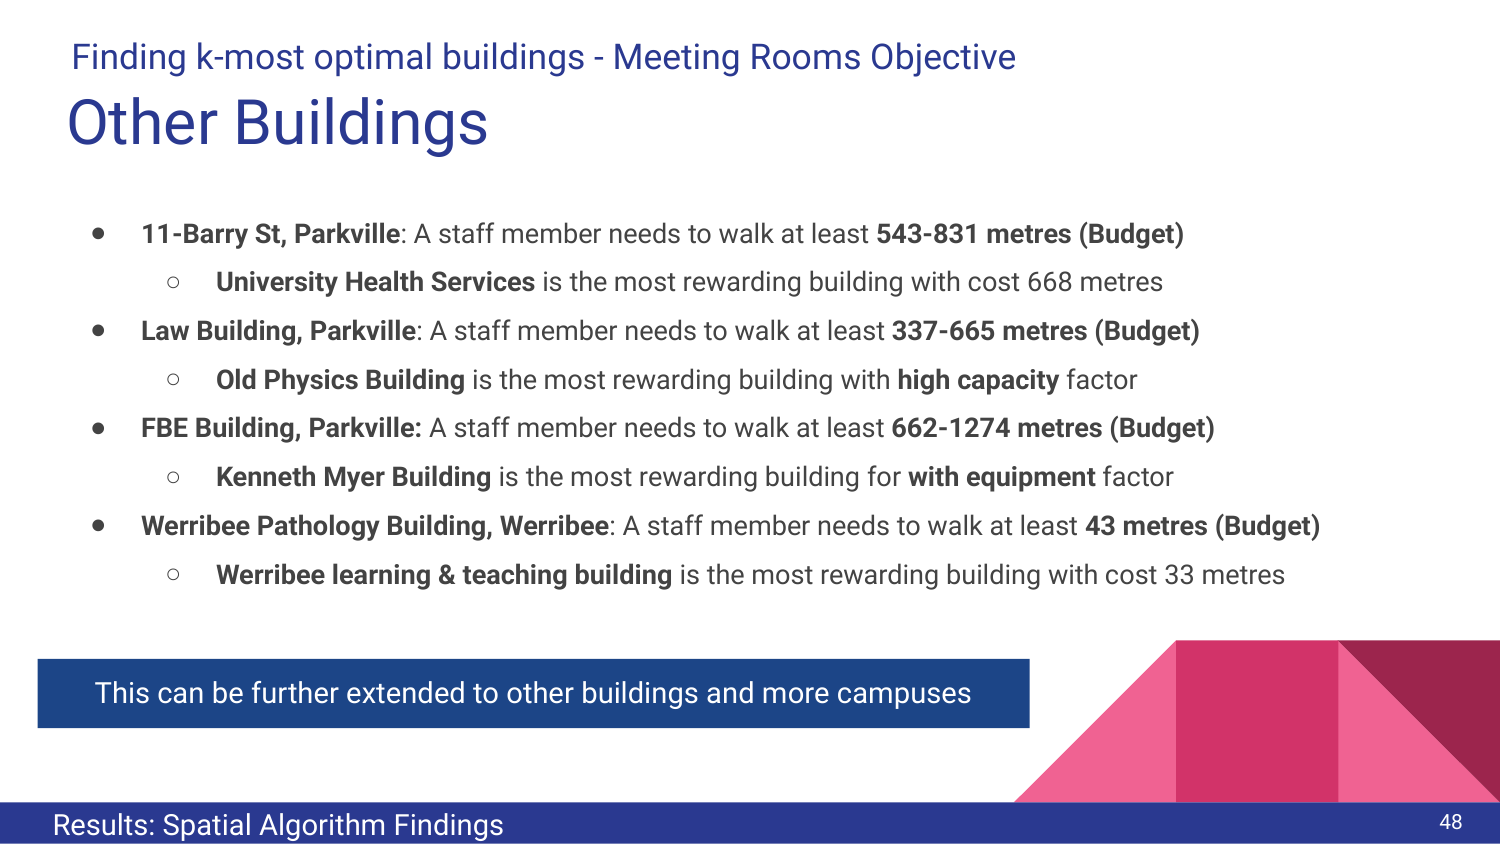

Finding k-most optimal buildings - Meeting Rooms Objective
# Other Buildings
11-Barry St, Parkville: A staff member needs to walk at least 543-831 metres (Budget)
University Health Services is the most rewarding building with cost 668 metres
Law Building, Parkville: A staff member needs to walk at least 337-665 metres (Budget)
Old Physics Building is the most rewarding building with high capacity factor
FBE Building, Parkville: A staff member needs to walk at least 662-1274 metres (Budget)
Kenneth Myer Building is the most rewarding building for with equipment factor
Werribee Pathology Building, Werribee: A staff member needs to walk at least 43 metres (Budget)
Werribee learning & teaching building is the most rewarding building with cost 33 metres
This can be further extended to other buildings and more campuses
48
Results: Spatial Algorithm Findings